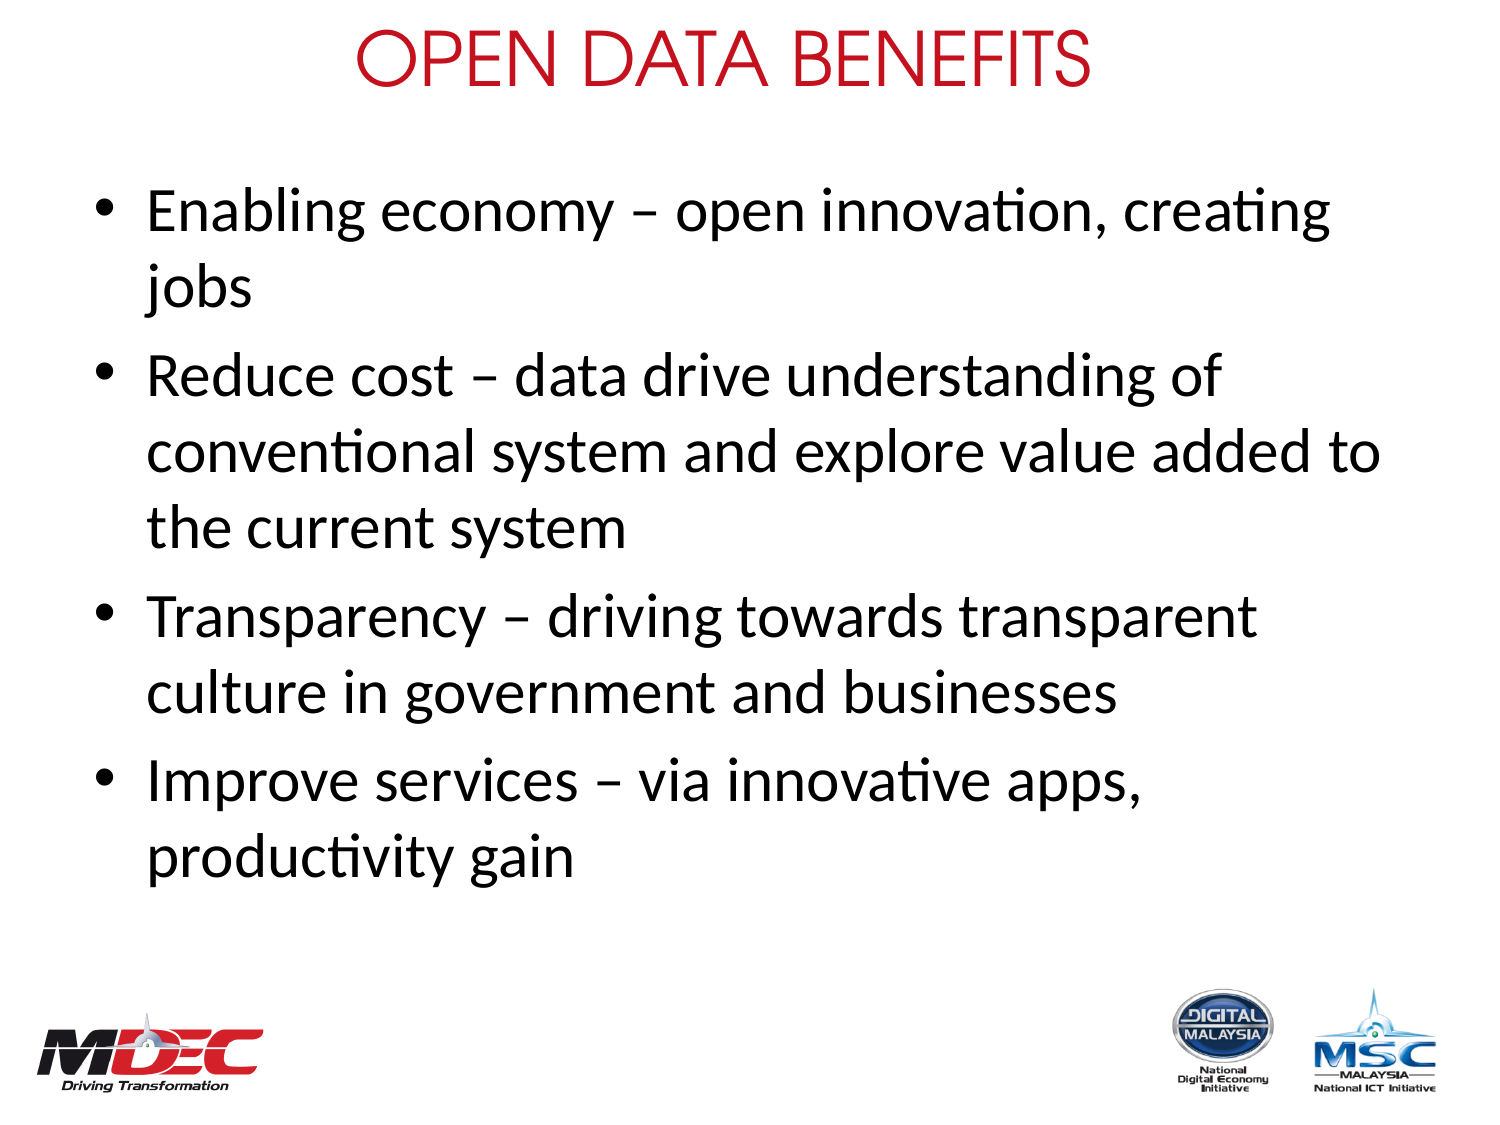

OPEN DATA BENEFITS
Enabling economy – open innovation, creating jobs
Reduce cost – data drive understanding of conventional system and explore value added to the current system
Transparency – driving towards transparent culture in government and businesses
Improve services – via innovative apps, productivity gain